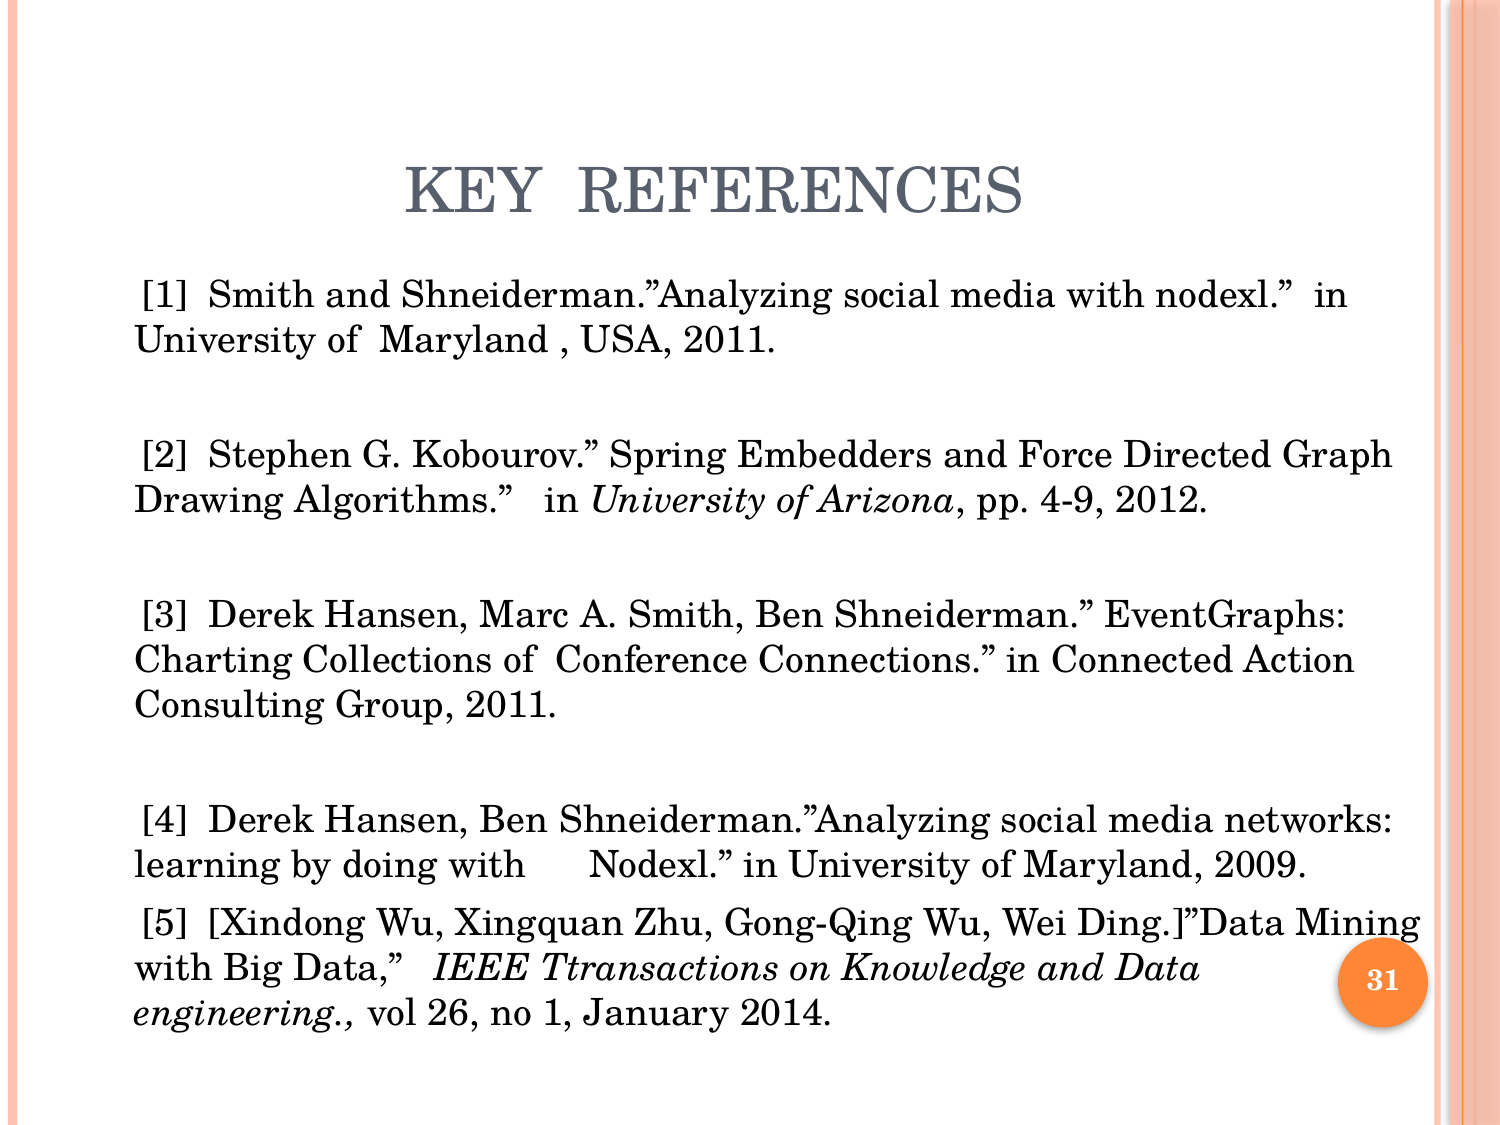

# KEY  REFERENCES
     [1]  Smith and Shneiderman.”Analyzing social media with nodexl.”  in University of  Maryland , USA, 2011.

     [2]  Stephen G. Kobourov.” Spring Embedders and Force Directed Graph Drawing Algorithms.”   in University of Arizona, pp. 4-9, 2012.

     [3]  Derek Hansen, Marc A. Smith, Ben Shneiderman.” EventGraphs: Charting Collections of  Conference Connections.” in Connected Action Consulting Group, 2011.

     [4]  Derek Hansen, Ben Shneiderman.”Analyzing social media networks: learning by doing with      Nodexl.” in University of Maryland, 2009.
     [5]  [Xindong Wu, Xingquan Zhu, Gong-Qing Wu, Wei Ding.]”Data Mining with Big Data,”   IEEE Ttransactions on Knowledge and Data engineering., vol 26, no 1, January 2014.

31